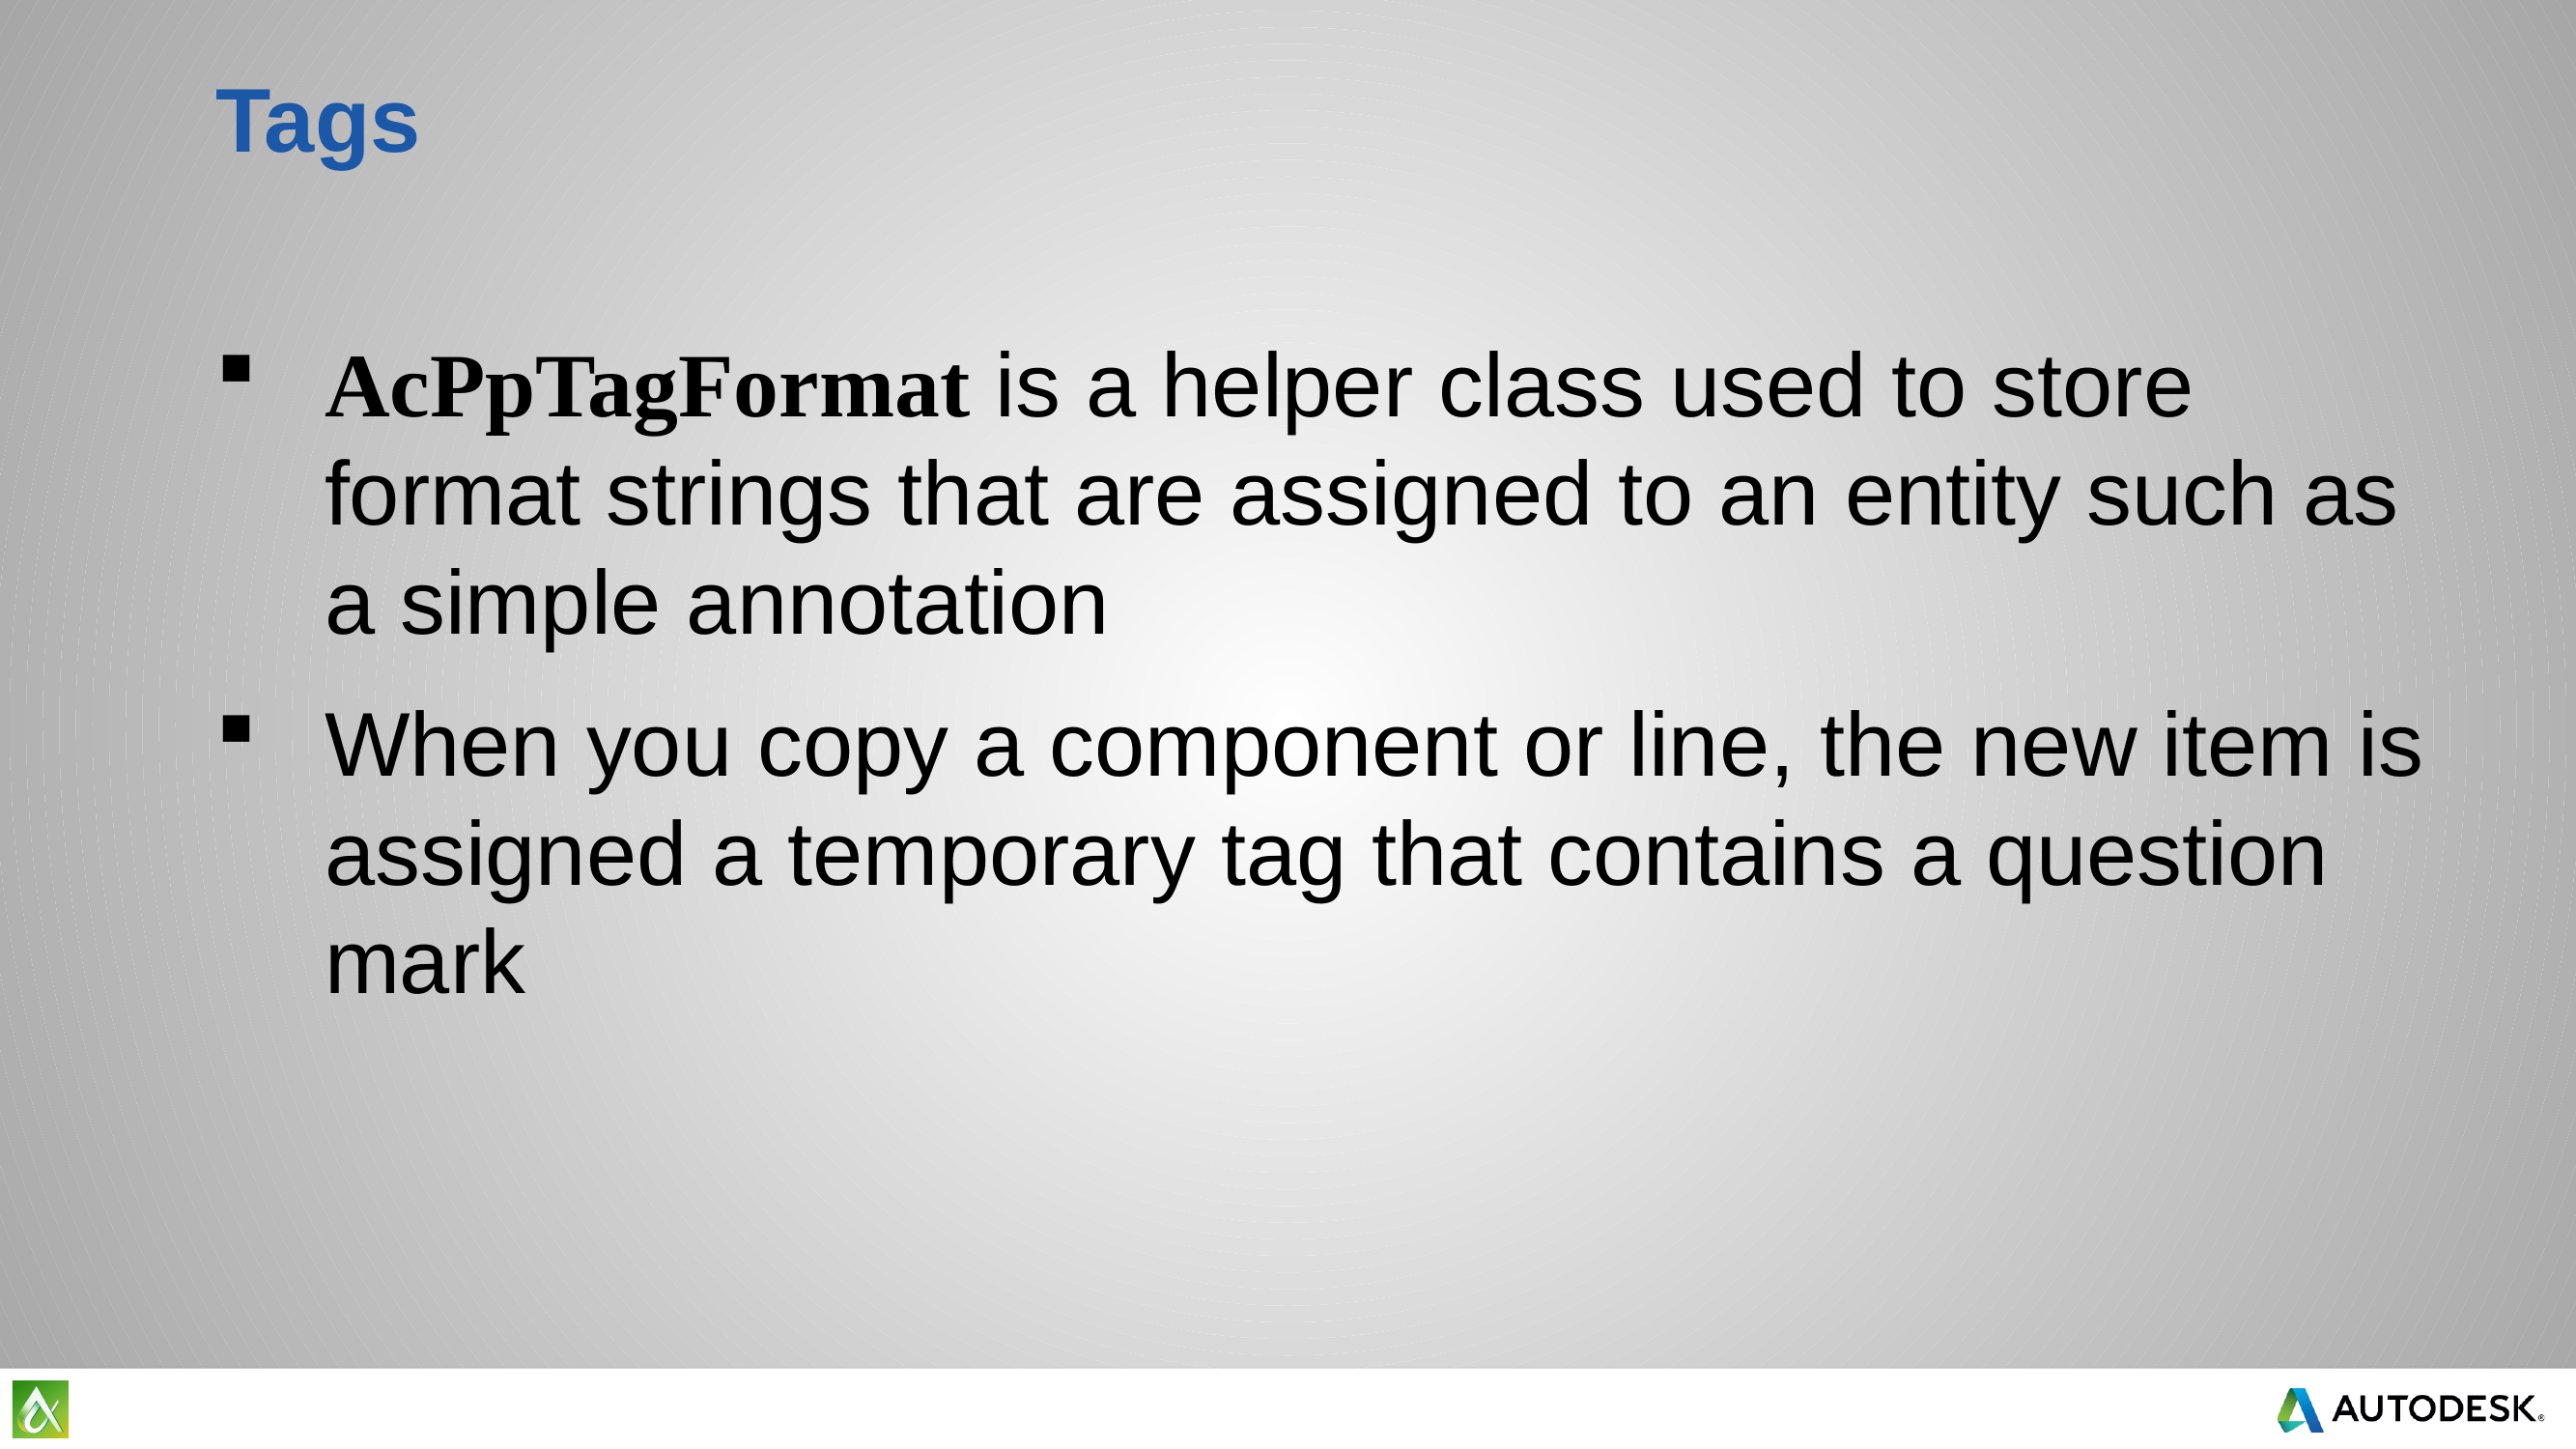

# Tags
AcPpTagFormat is a helper class used to store format strings that are assigned to an entity such as a simple annotation
When you copy a component or line, the new item is assigned a temporary tag that contains a question mark